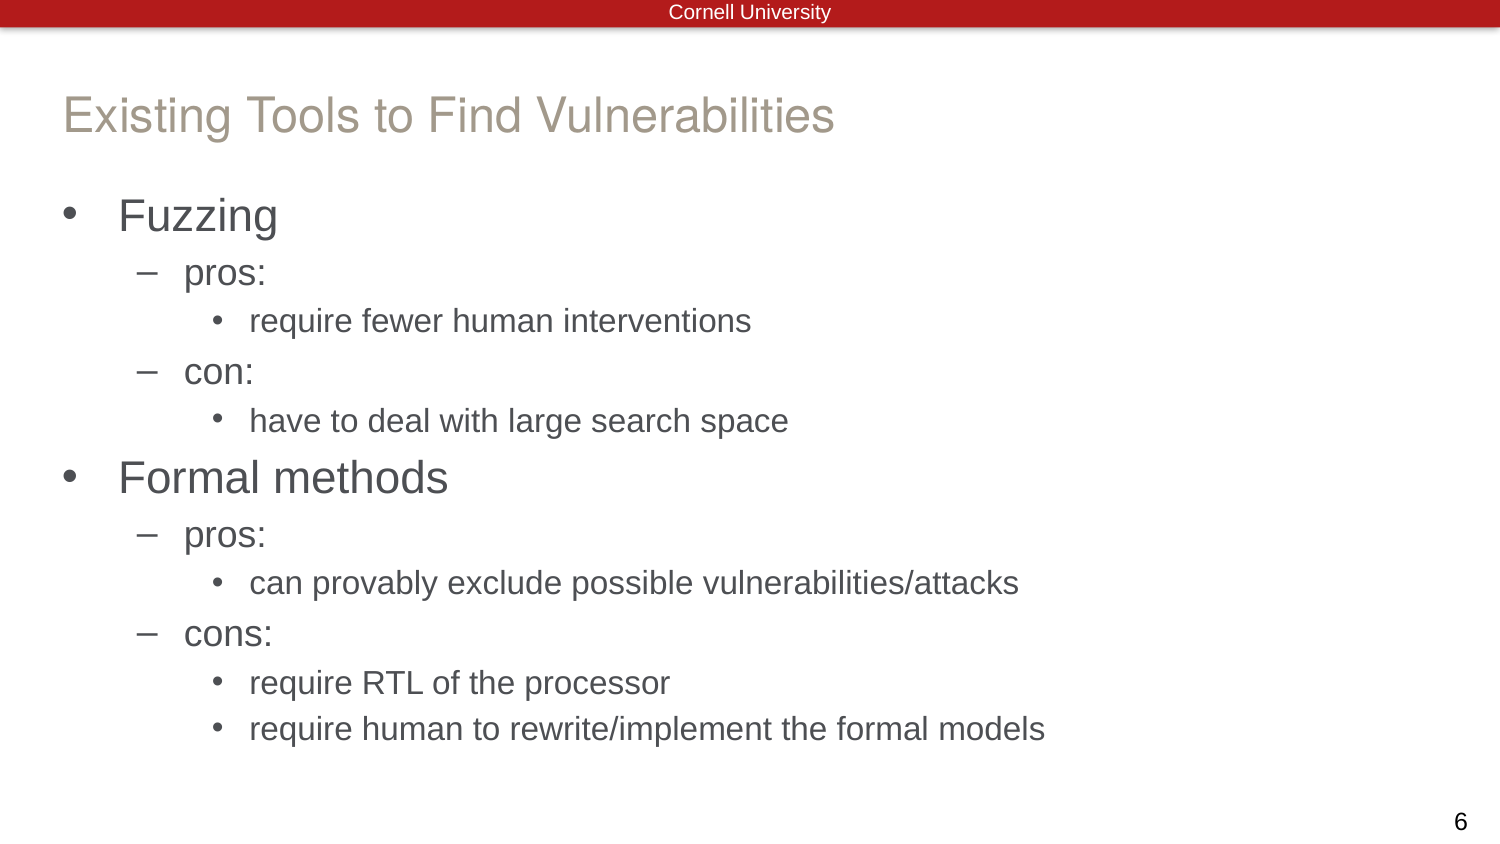

# Existing Tools to Find Vulnerabilities
Fuzzing
pros:
require fewer human interventions
con:
have to deal with large search space
Formal methods
pros:
can provably exclude possible vulnerabilities/attacks
cons:
require RTL of the processor
require human to rewrite/implement the formal models